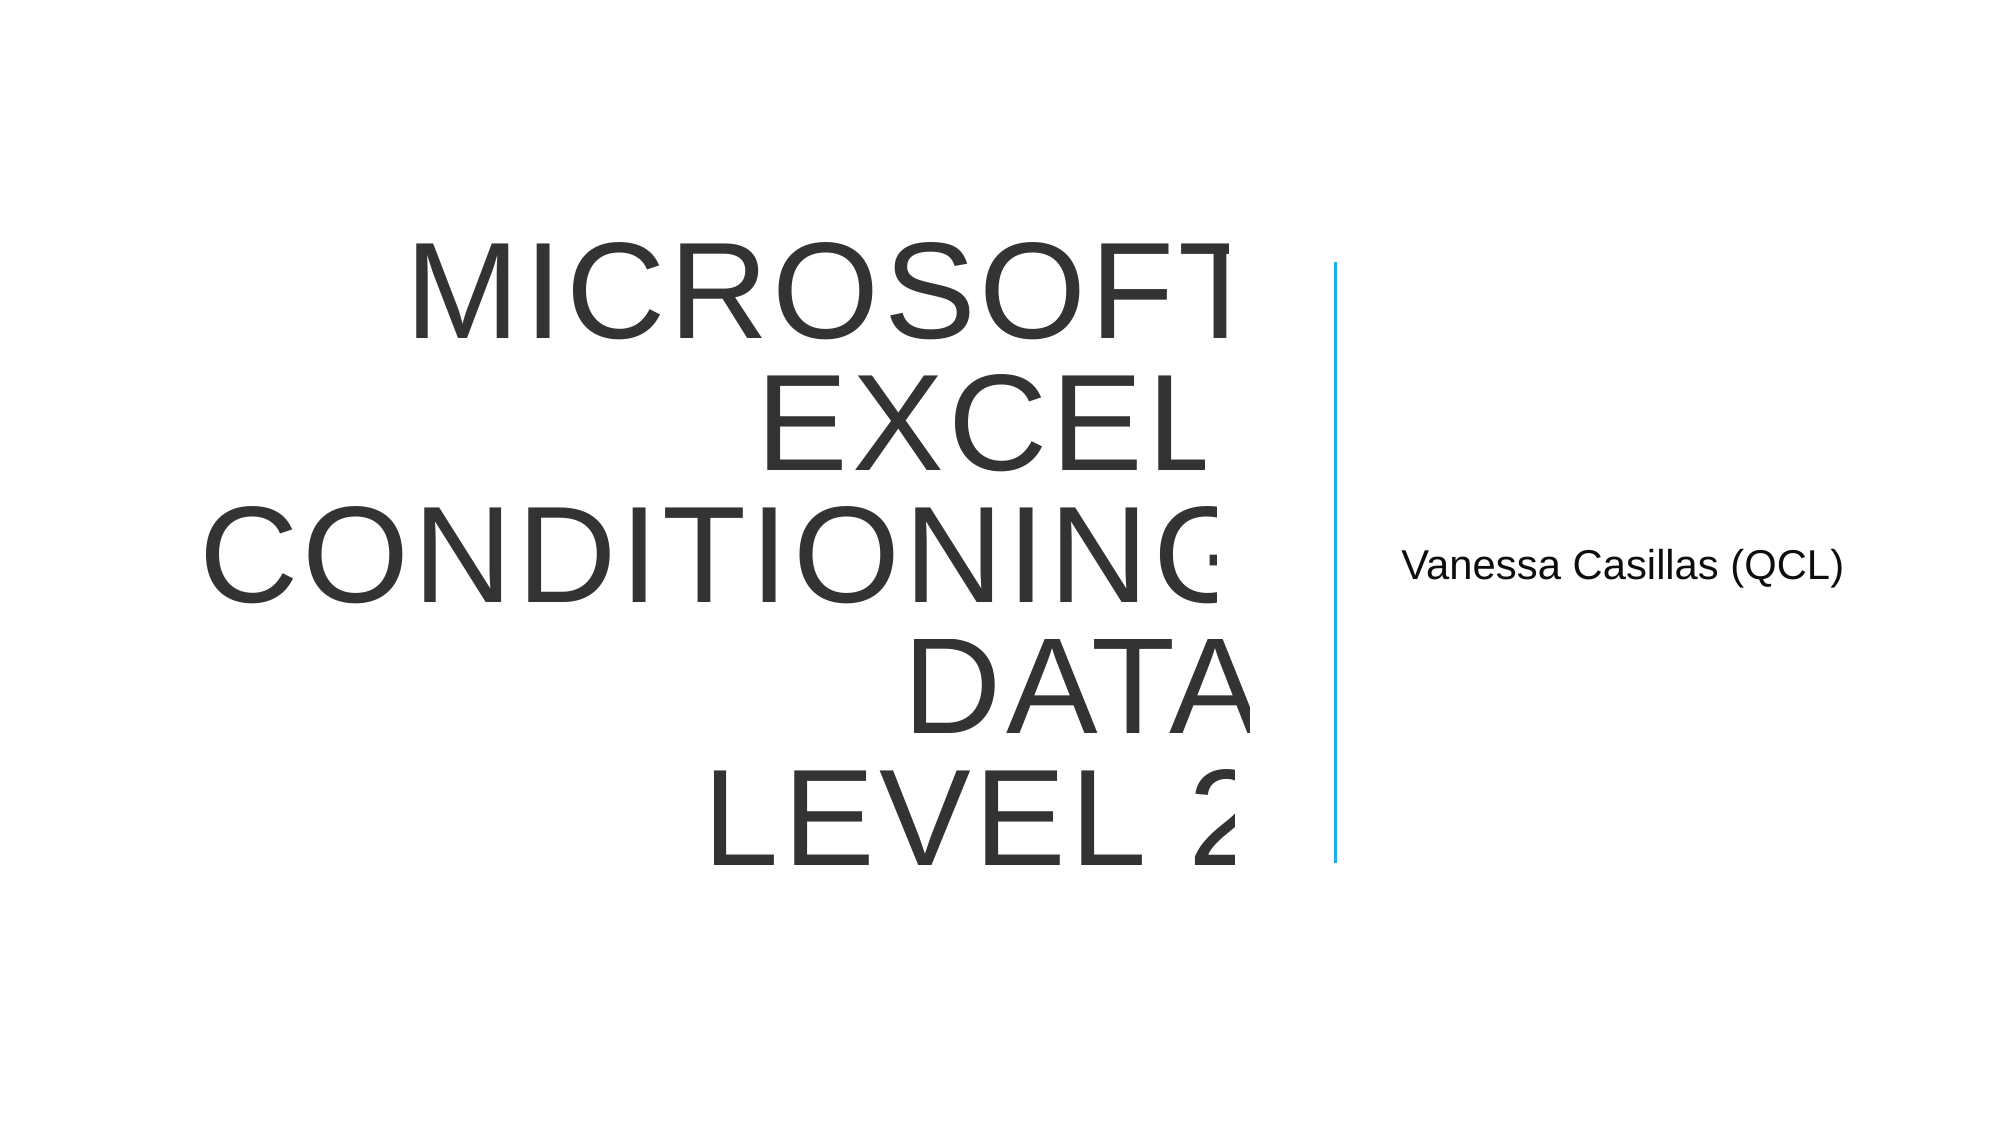

# Microsoft Excel Conditioning Data Level 2
Vanessa Casillas (QCL)